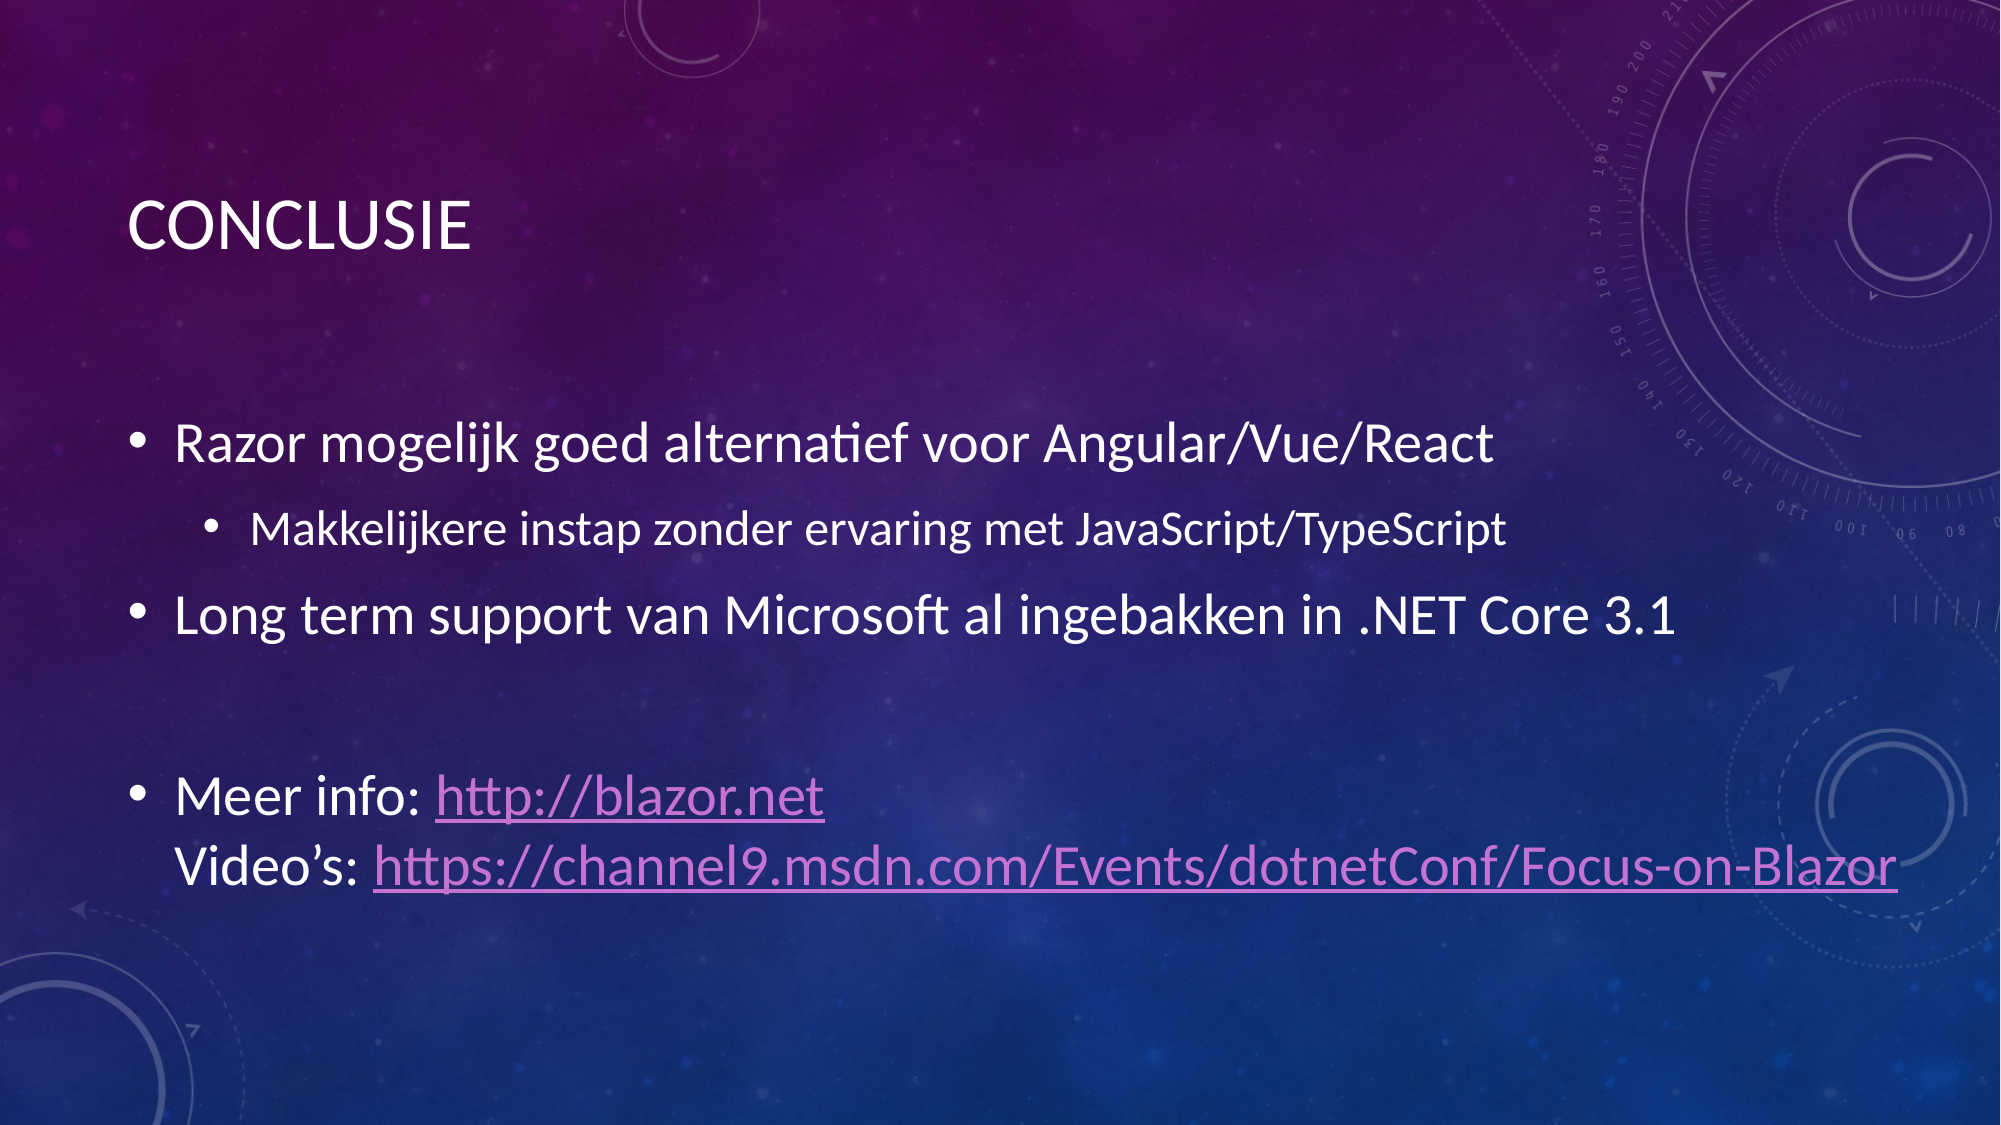

# Conclusie
Razor mogelijk goed alternatief voor Angular/Vue/React
Makkelijkere instap zonder ervaring met JavaScript/TypeScript
Long term support van Microsoft al ingebakken in .NET Core 3.1

Meer info: http://blazor.net
Video’s: https://channel9.msdn.com/Events/dotnetConf/Focus-on-Blazor